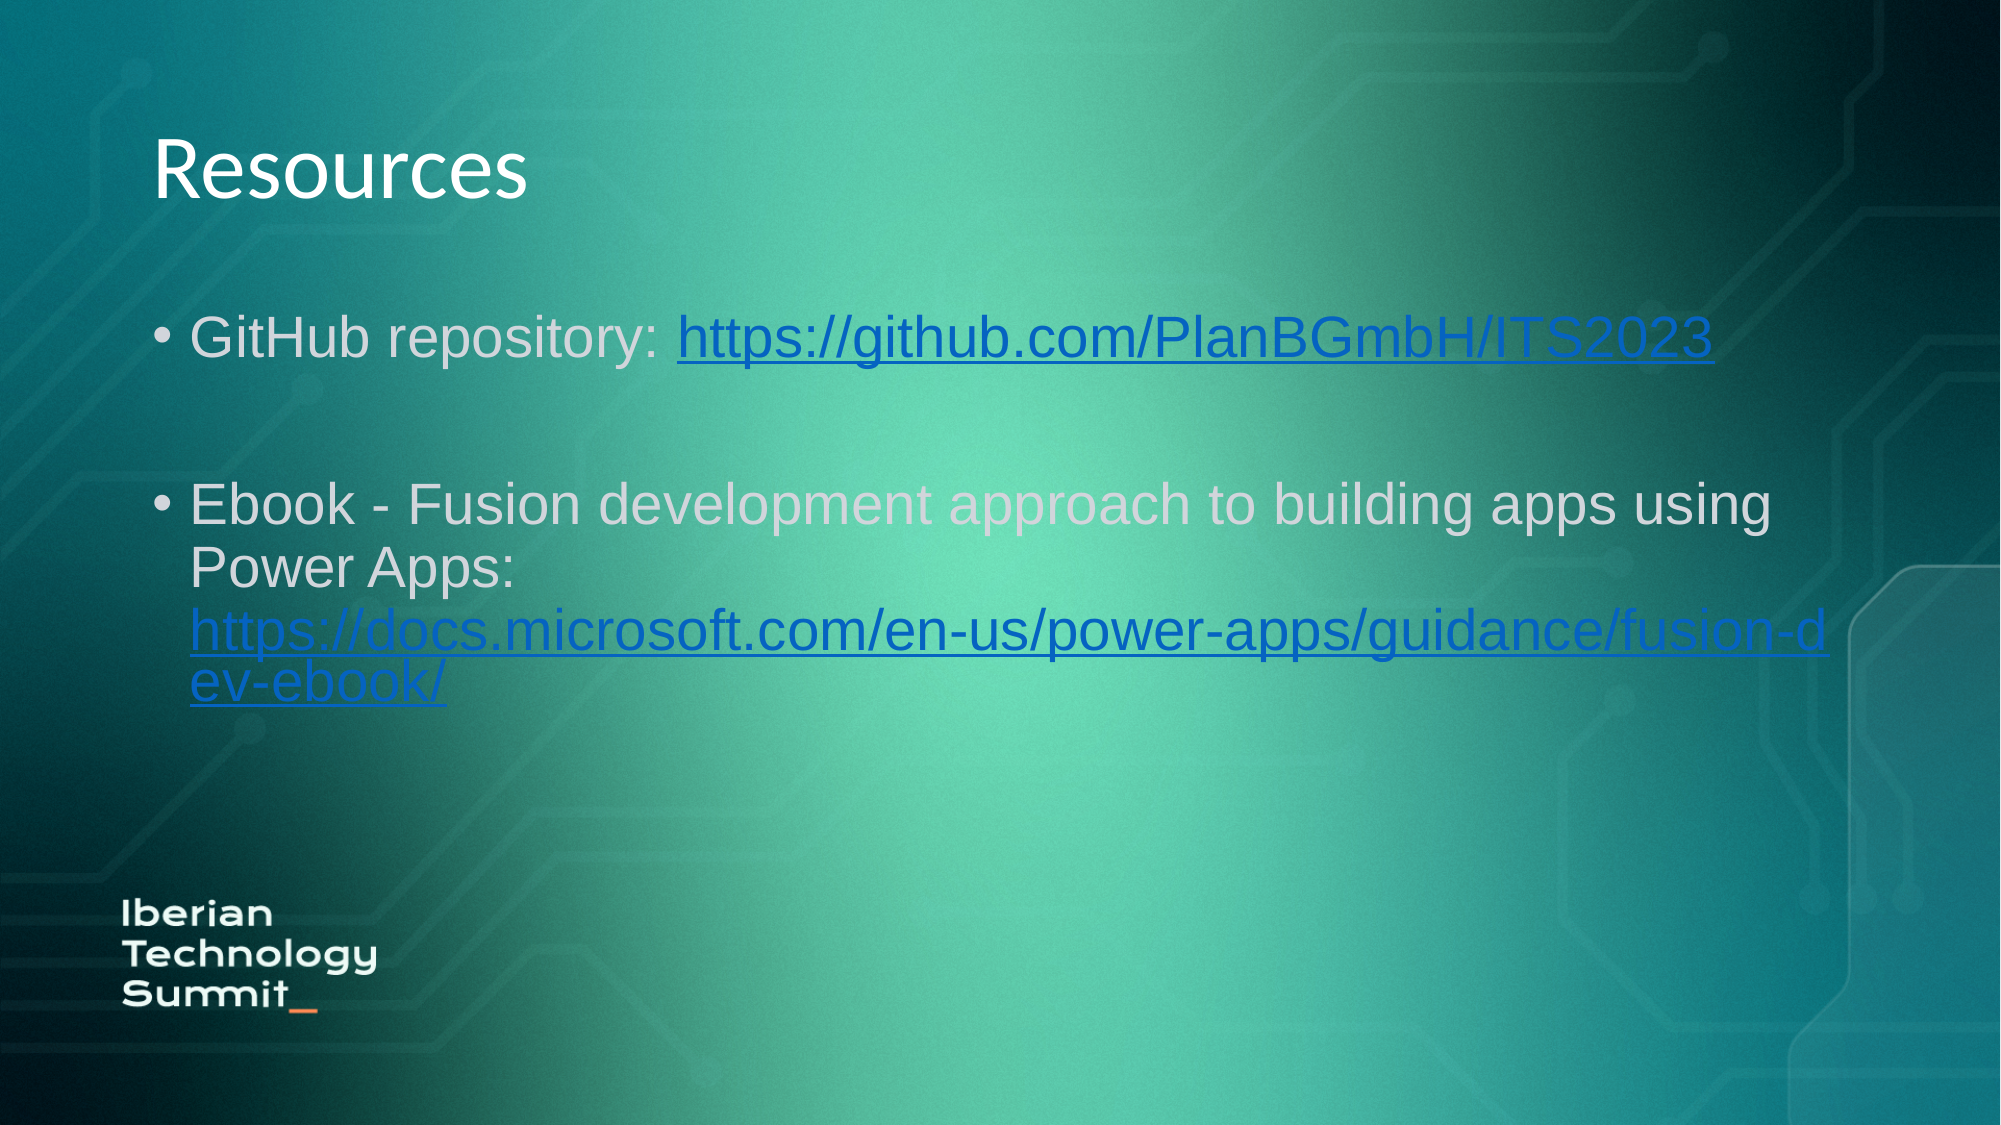

# Resources
GitHub repository: https://github.com/PlanBGmbH/ITS2023

Ebook - Fusion development approach to building apps using Power Apps: https://docs.microsoft.com/en-us/power-apps/guidance/fusion-dev-ebook/